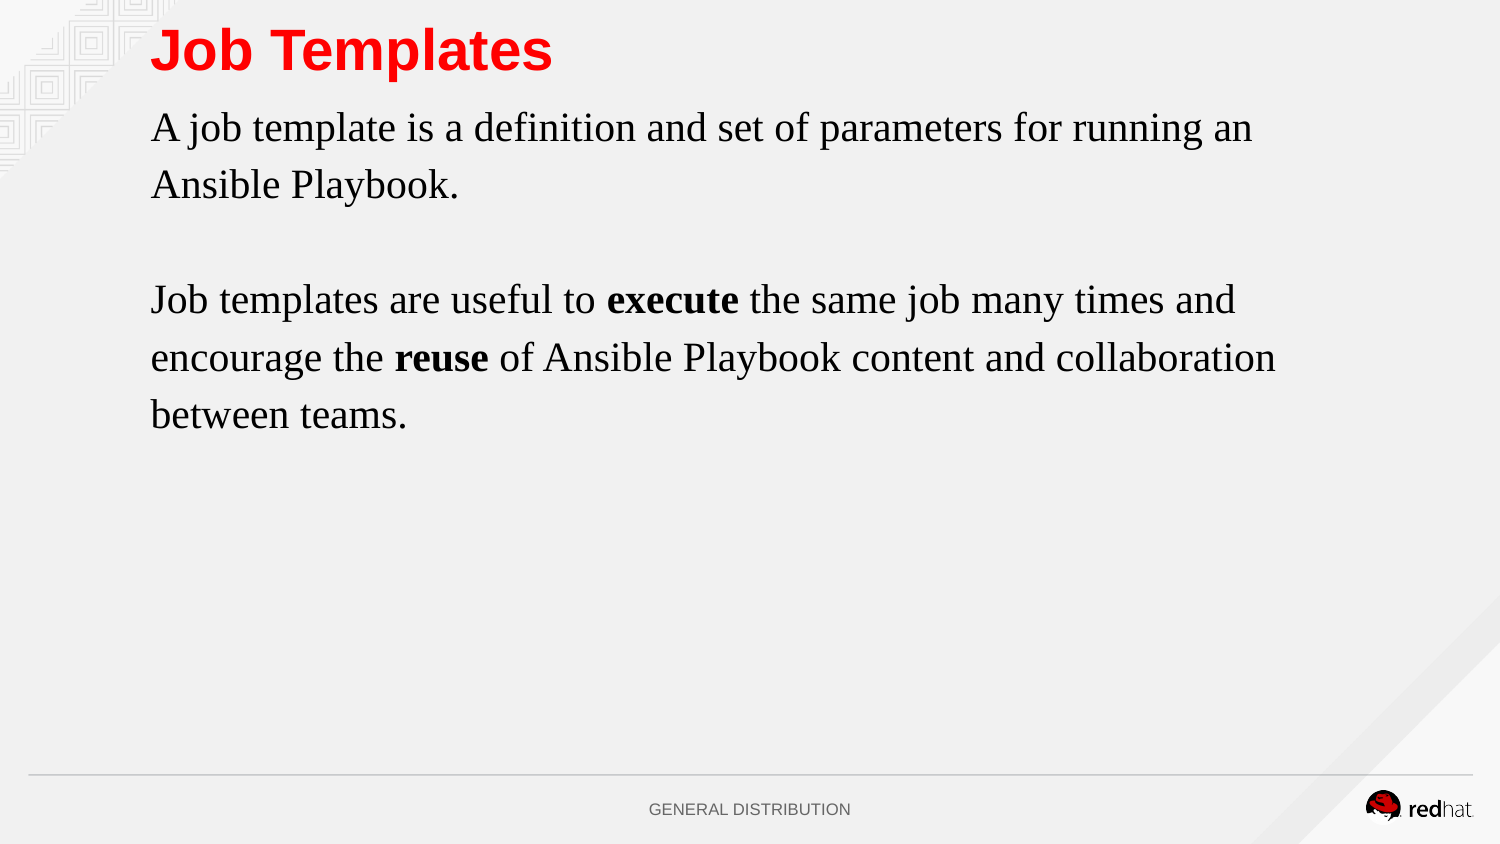

# Job Templates
A job template is a definition and set of parameters for running an Ansible Playbook.
Job templates are useful to execute the same job many times and encourage the reuse of Ansible Playbook content and collaboration between teams.